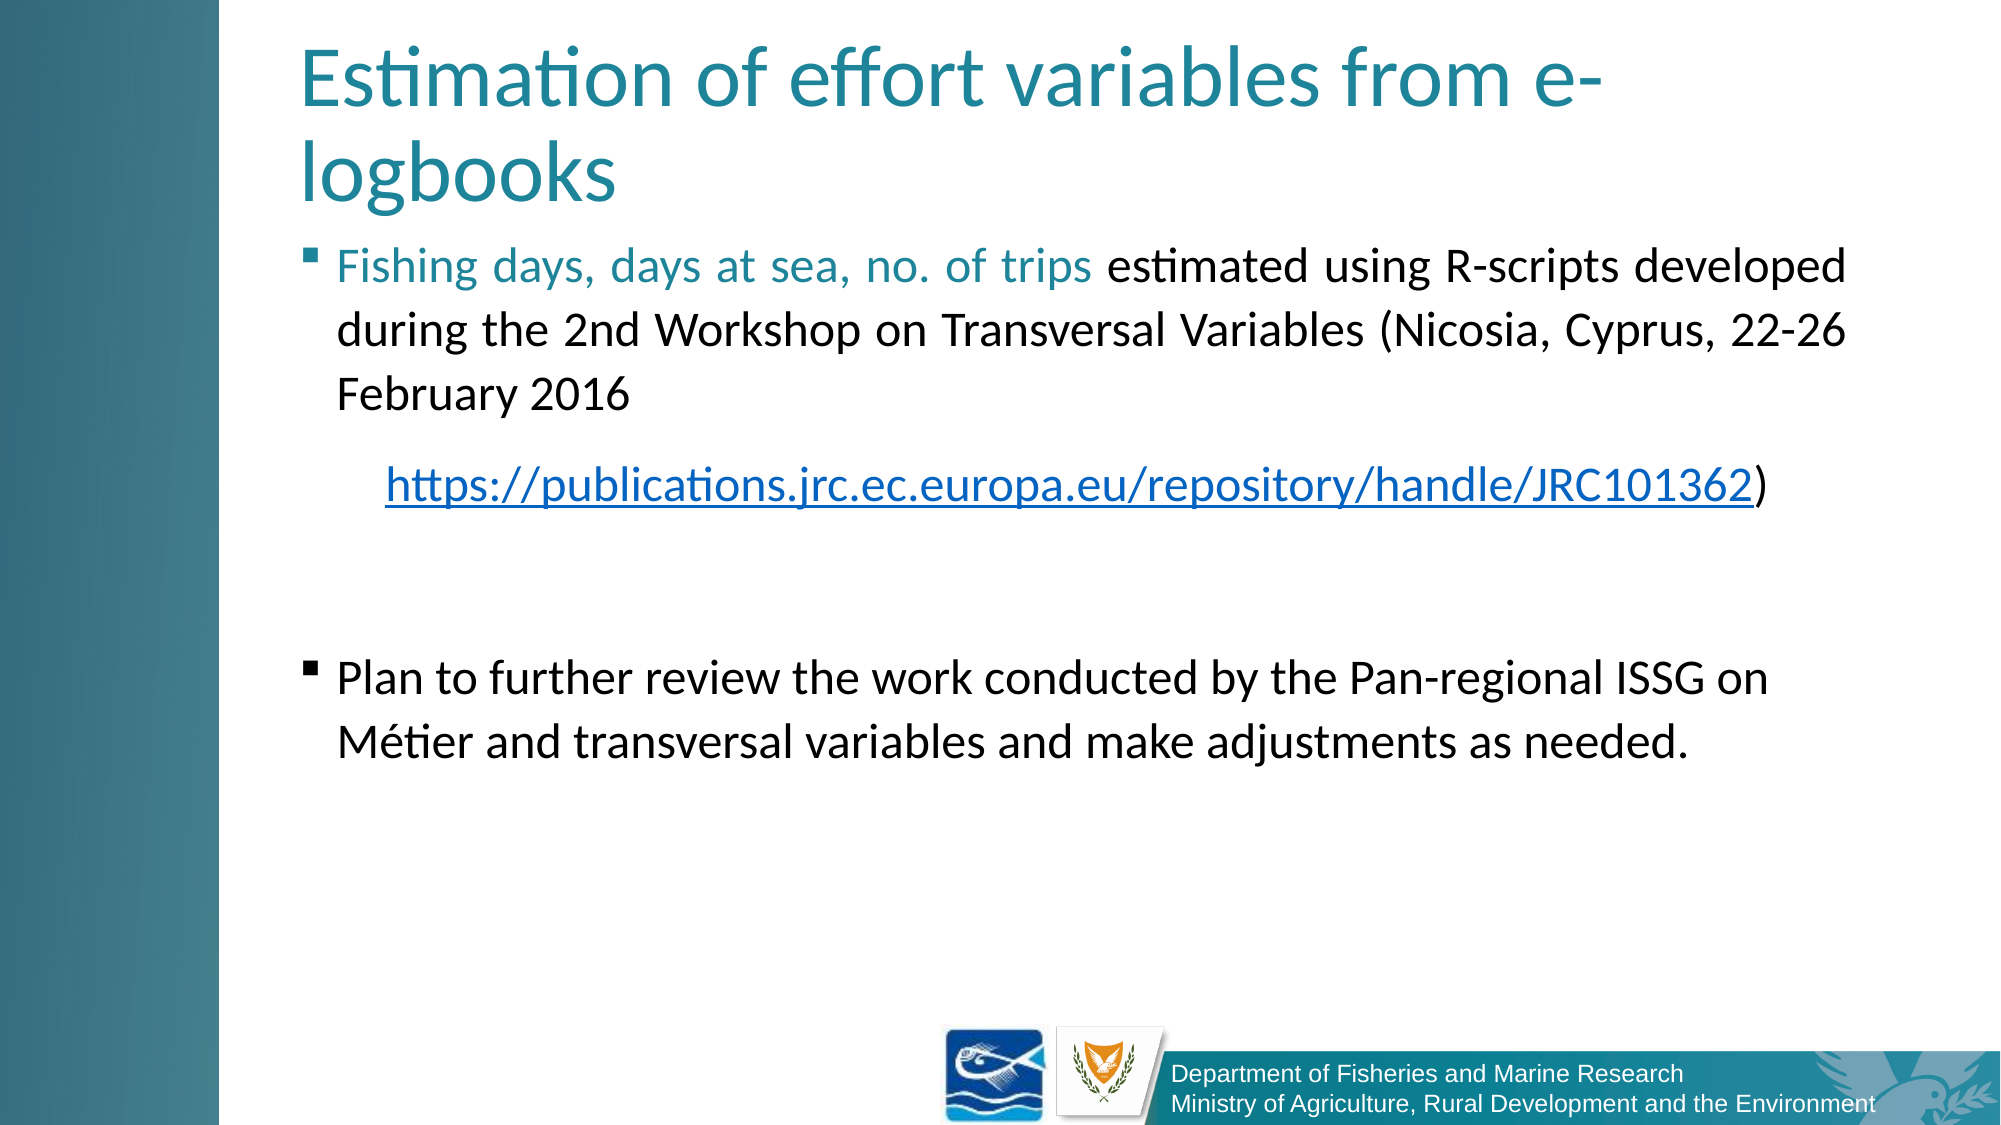

# Estimation of effort variables from e-logbooks
Fishing days, days at sea, no. of trips estimated using R-scripts developed during the 2nd Workshop on Transversal Variables (Nicosia, Cyprus, 22-26 February 2016
 https://publications.jrc.ec.europa.eu/repository/handle/JRC101362)

Plan to further review the work conducted by the Pan-regional ISSG on Métier and transversal variables and make adjustments as needed.